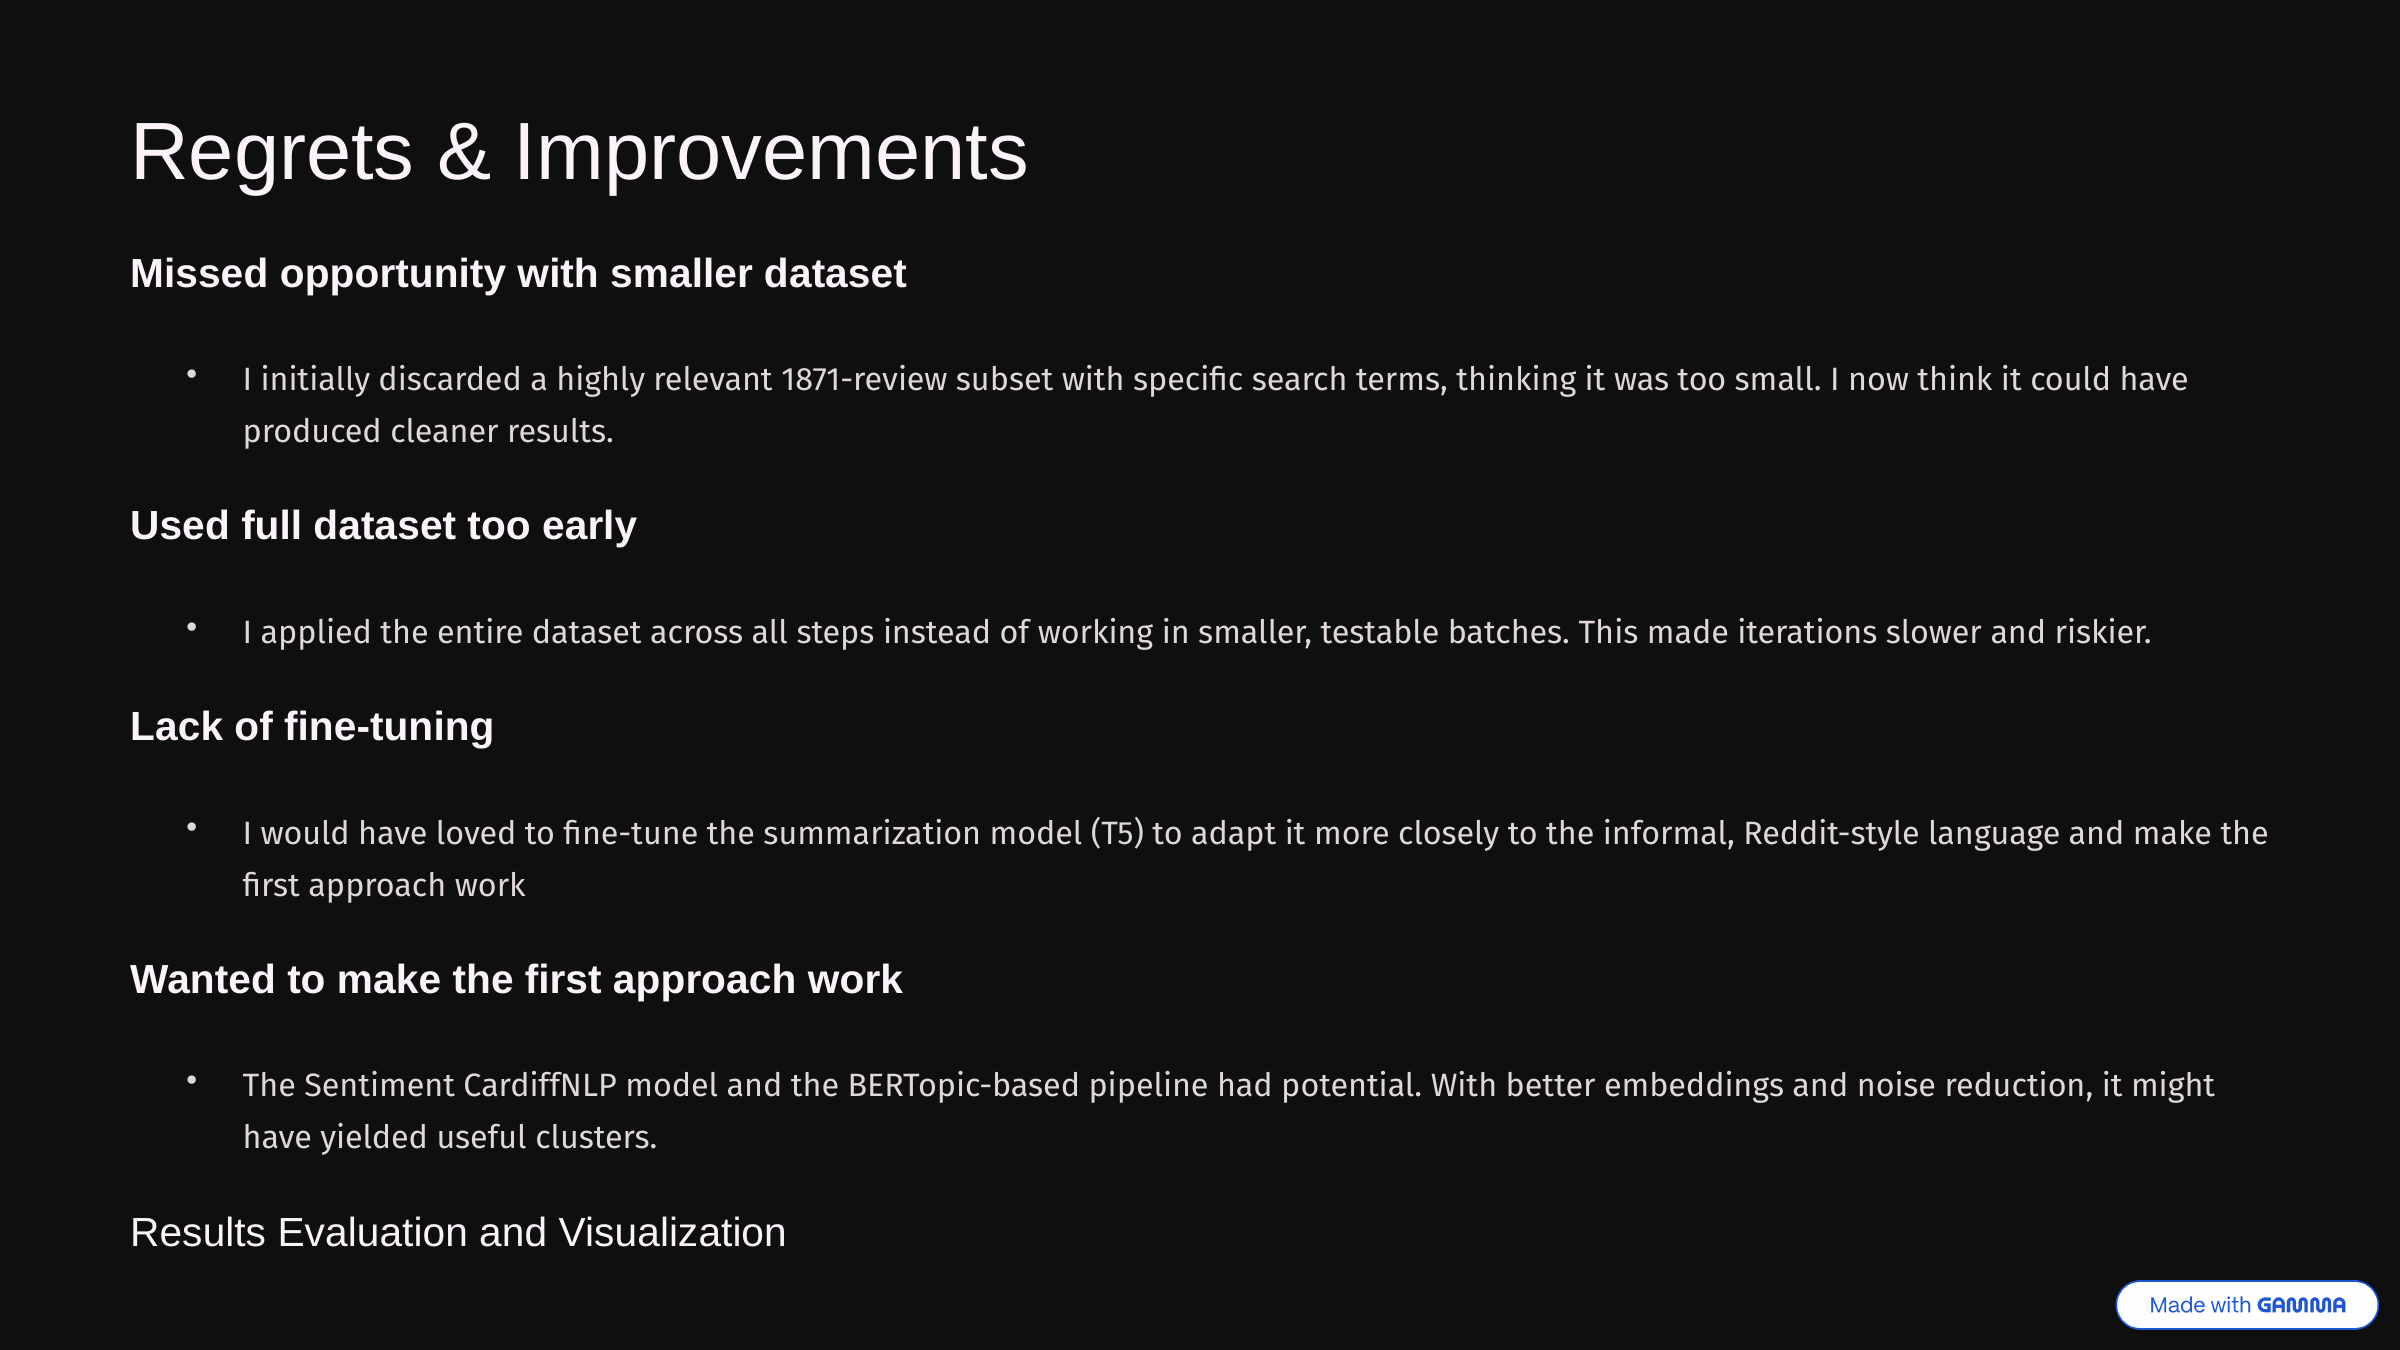

Regrets & Improvements
Missed opportunity with smaller dataset
I initially discarded a highly relevant 1871-review subset with specific search terms, thinking it was too small. I now think it could have produced cleaner results.
Used full dataset too early
I applied the entire dataset across all steps instead of working in smaller, testable batches. This made iterations slower and riskier.
Lack of fine-tuning
I would have loved to fine-tune the summarization model (T5) to adapt it more closely to the informal, Reddit-style language and make the first approach work
Wanted to make the first approach work
The Sentiment CardiffNLP model and the BERTopic-based pipeline had potential. With better embeddings and noise reduction, it might have yielded useful clusters.
Results Evaluation and Visualization